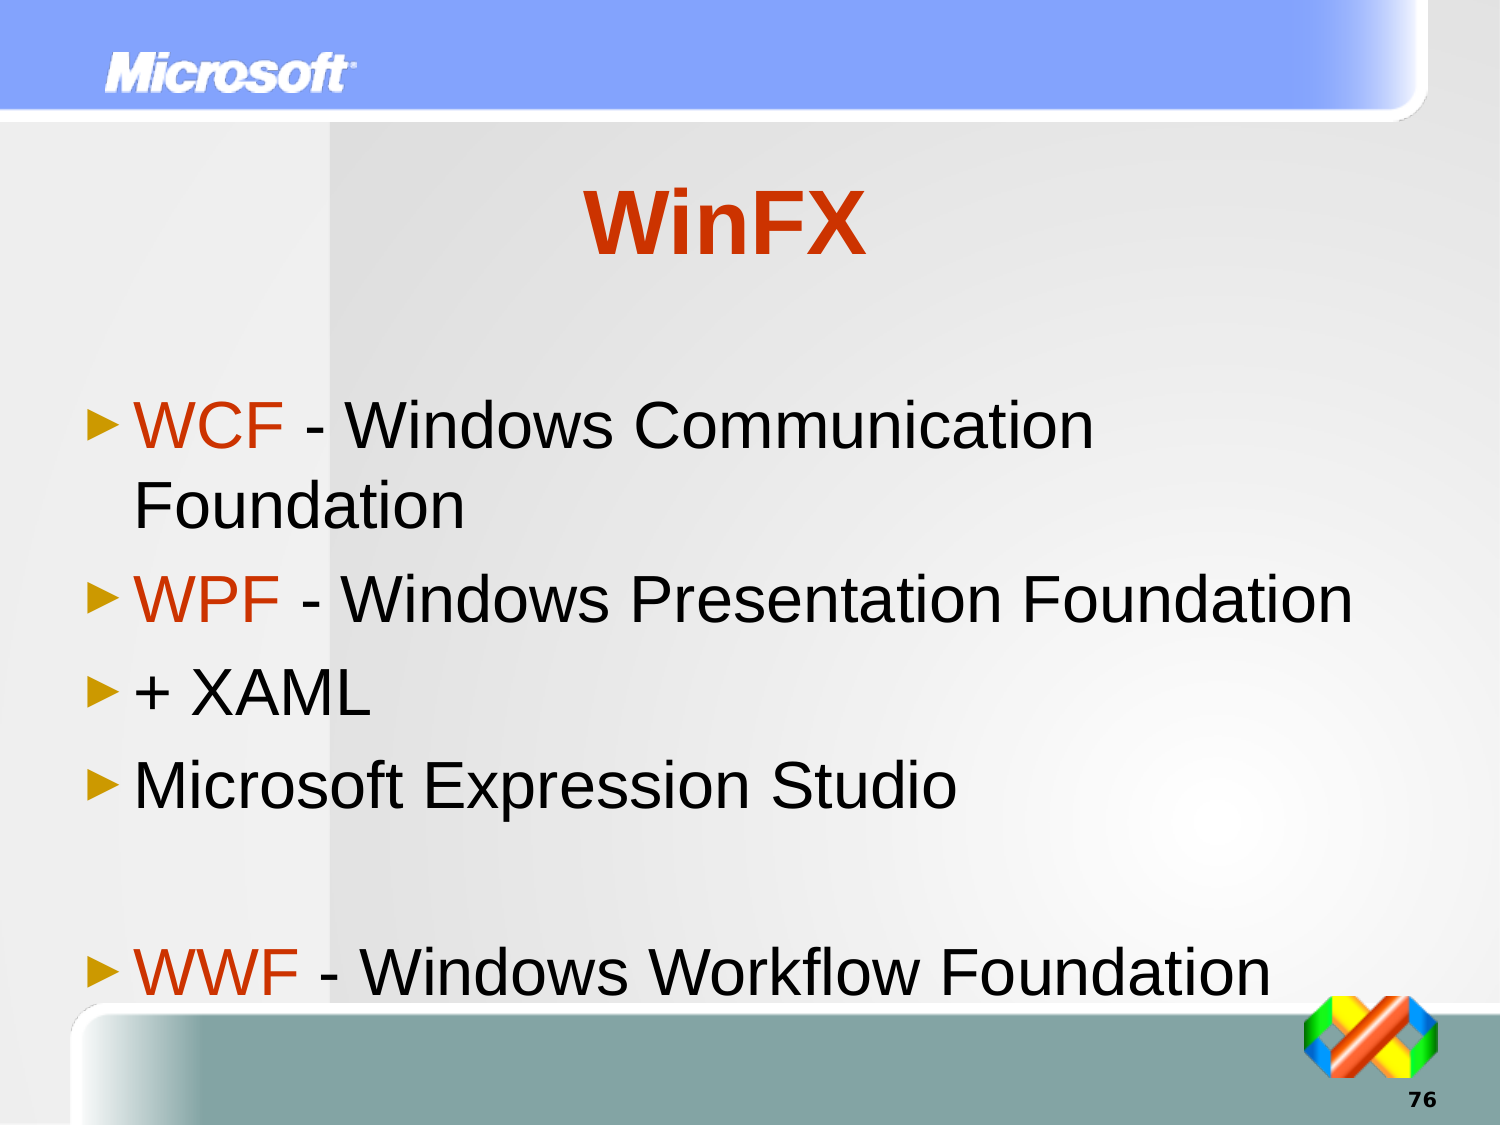

WinFX
WCF - Windows Communication Foundation
WPF - Windows Presentation Foundation
+ XAML
Microsoft Expression Studio

WWF - Windows Workflow Foundation